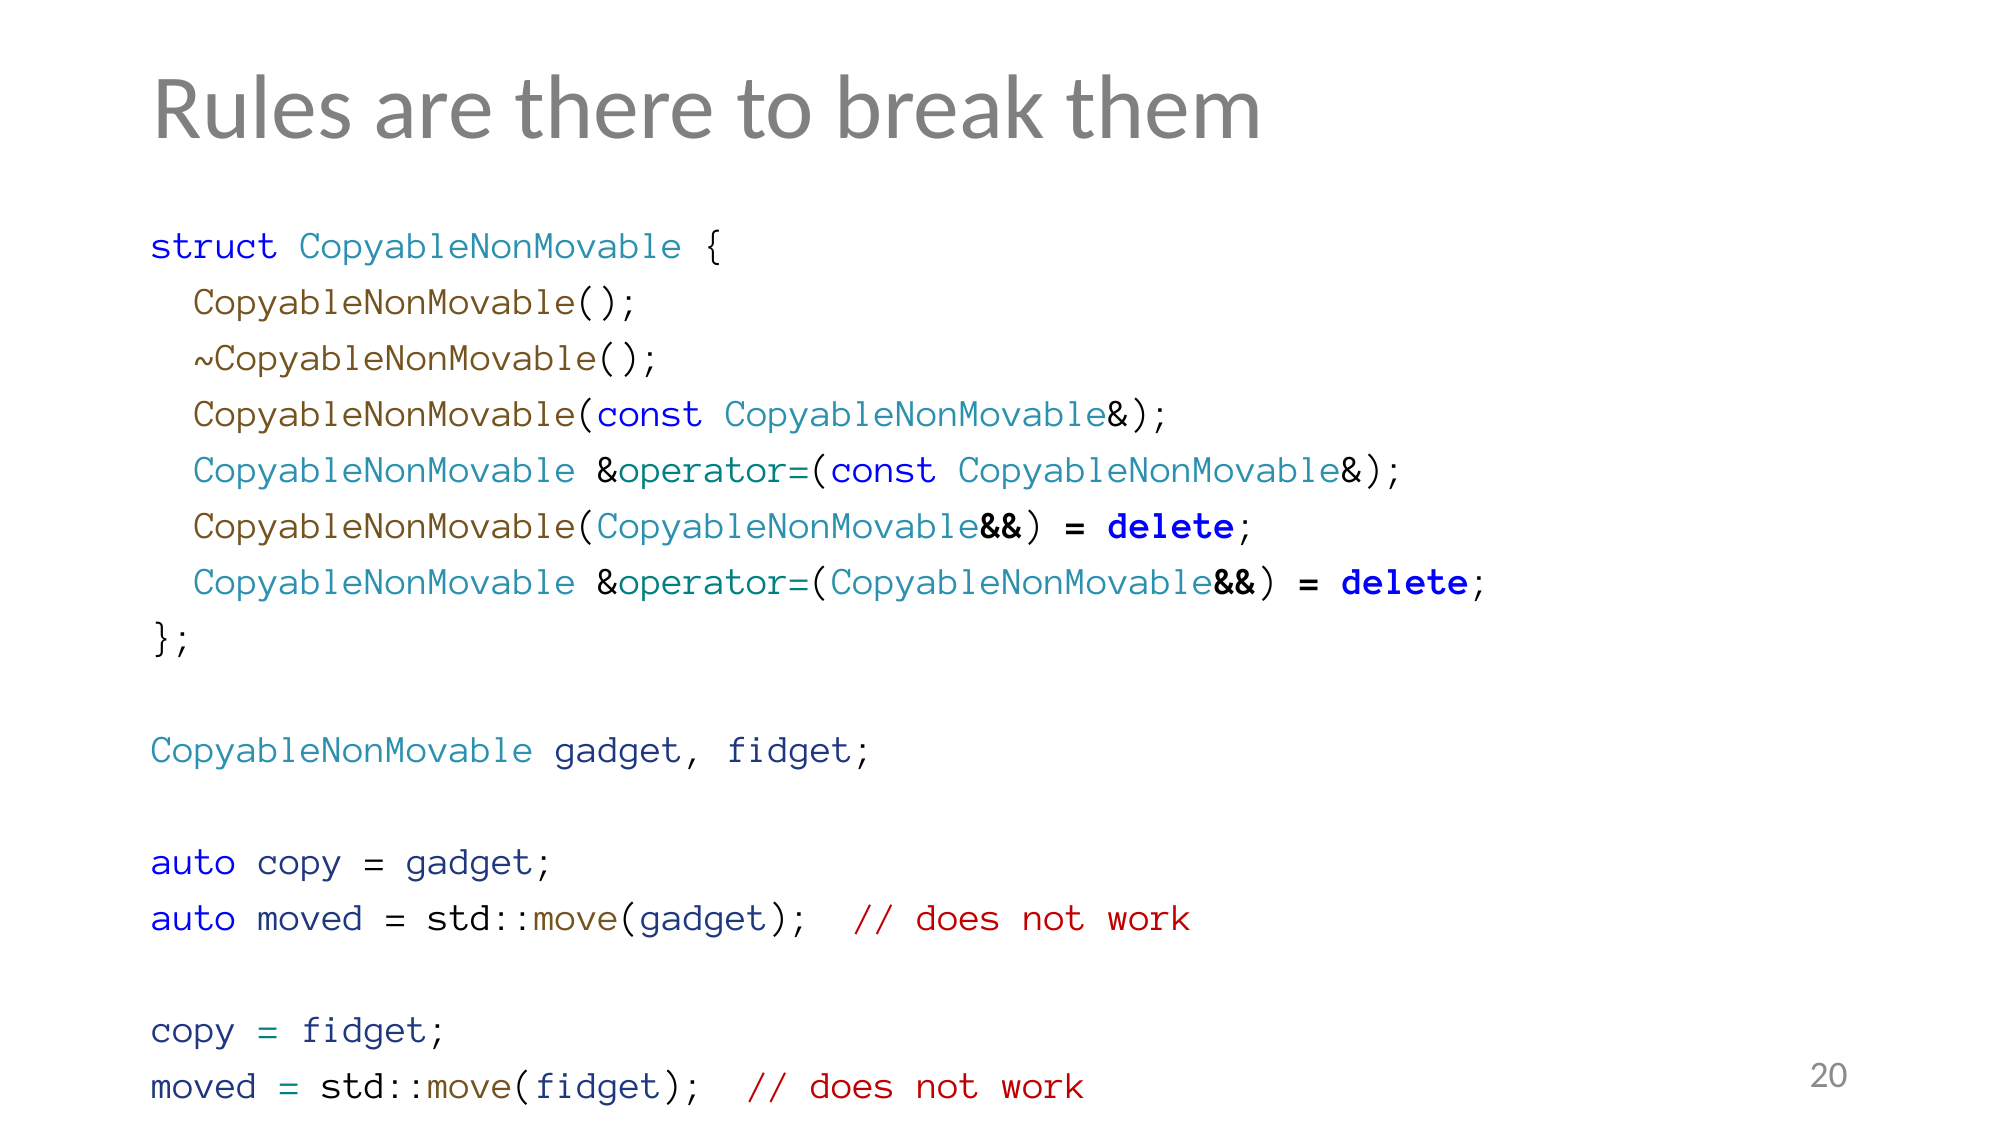

# Rules are there to break them
struct CopyableNonMovable {
  CopyableNonMovable();
  ~CopyableNonMovable();
  CopyableNonMovable(const CopyableNonMovable&);
  CopyableNonMovable &operator=(const CopyableNonMovable&);
  CopyableNonMovable(CopyableNonMovable&&) = delete;
  CopyableNonMovable &operator=(CopyableNonMovable&&) = delete;
};

CopyableNonMovable gadget, fidget;

auto copy = gadget;
auto moved = std::move(gadget);  // does not work

copy = fidget;
moved = std::move(fidget);  // does not work
20